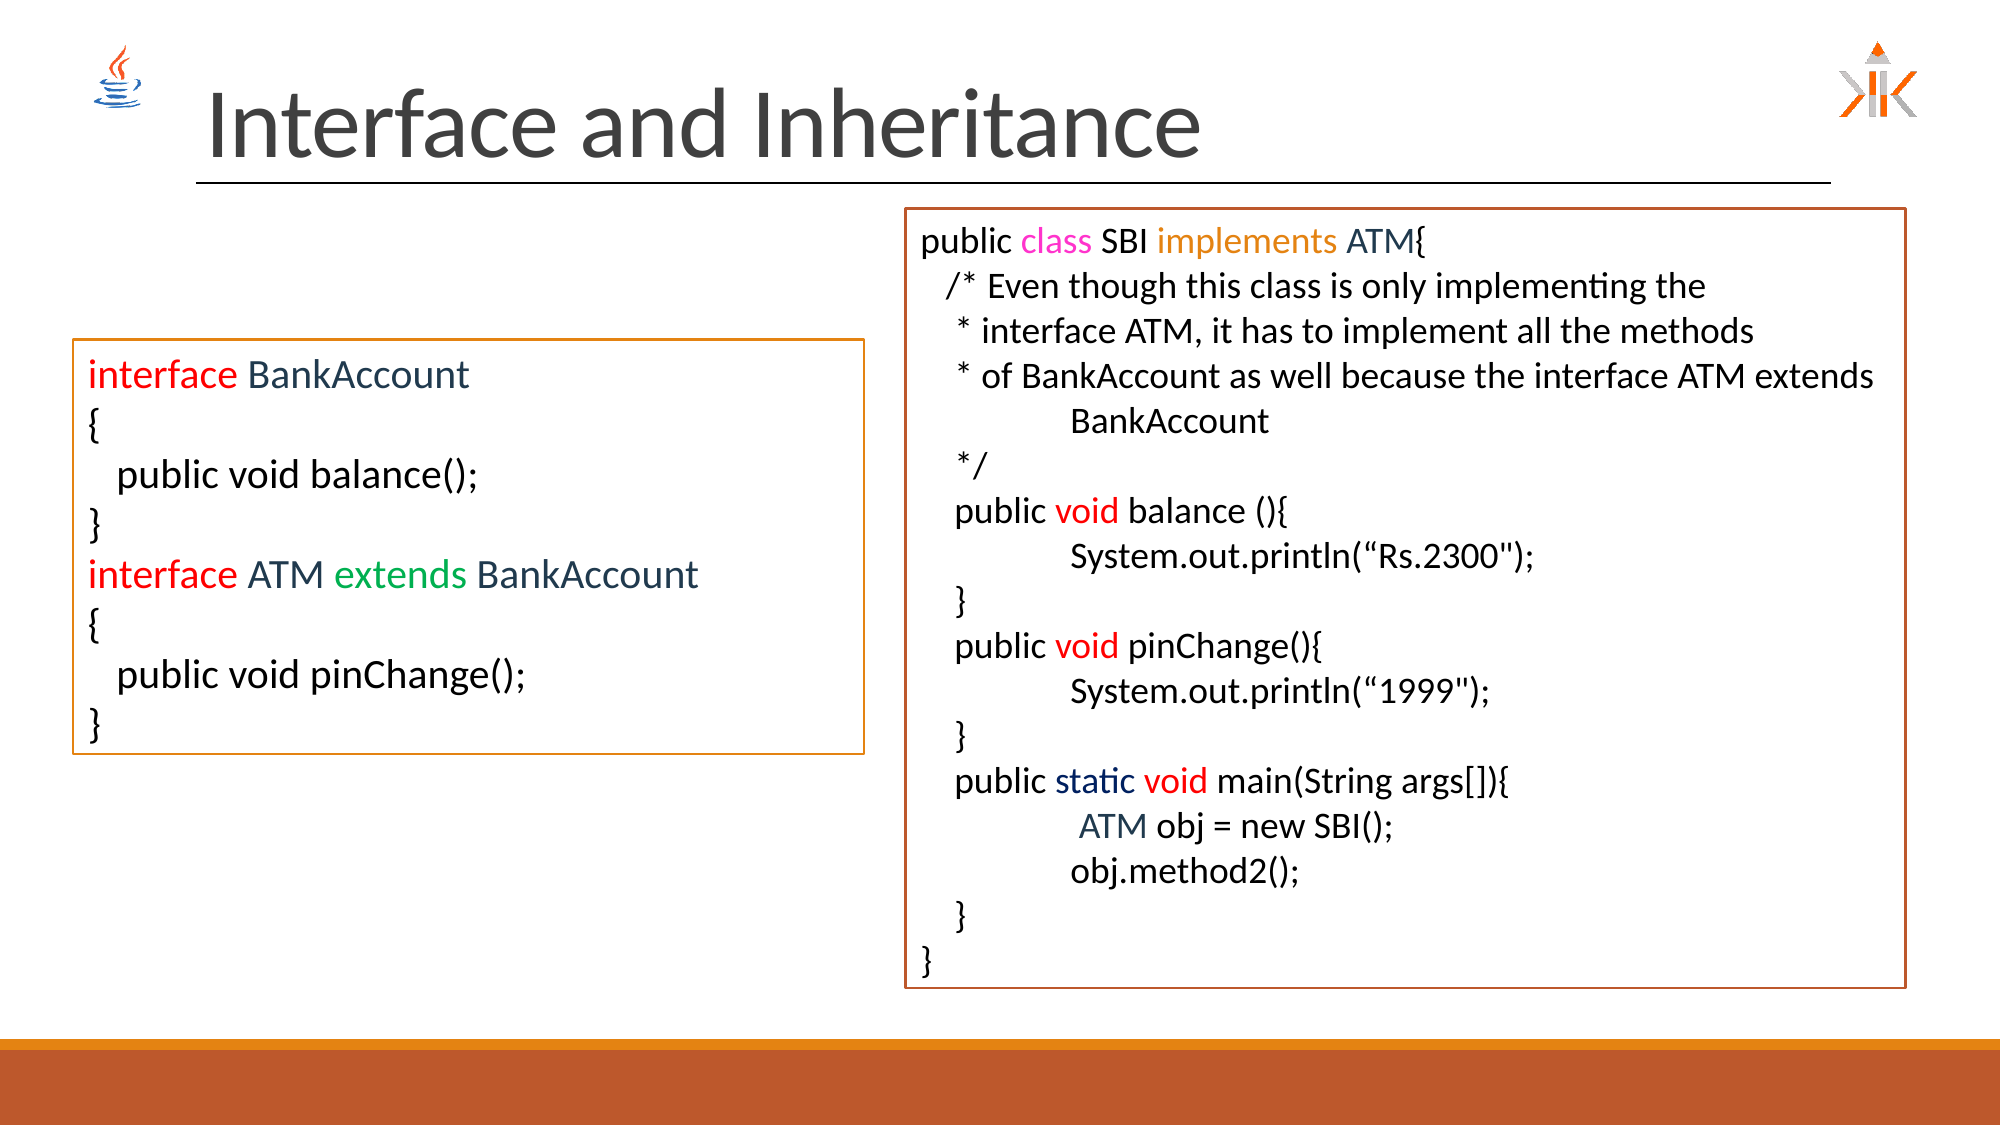

# Interface and Inheritance
public class SBI implements ATM{
   /* Even though this class is only implementing the
    * interface ATM, it has to implement all the methods
    * of BankAccount as well because the interface ATM extends 	BankAccount
    */
    public void balance (){
	System.out.println(“Rs.2300");
    }
    public void pinChange(){
	System.out.println(“1999");
    }
    public static void main(String args[]){
	 ATM obj = new SBI();
	obj.method2();
    }
}
interface BankAccount
{
   public void balance();
}
interface ATM extends BankAccount
{
   public void pinChange();
}